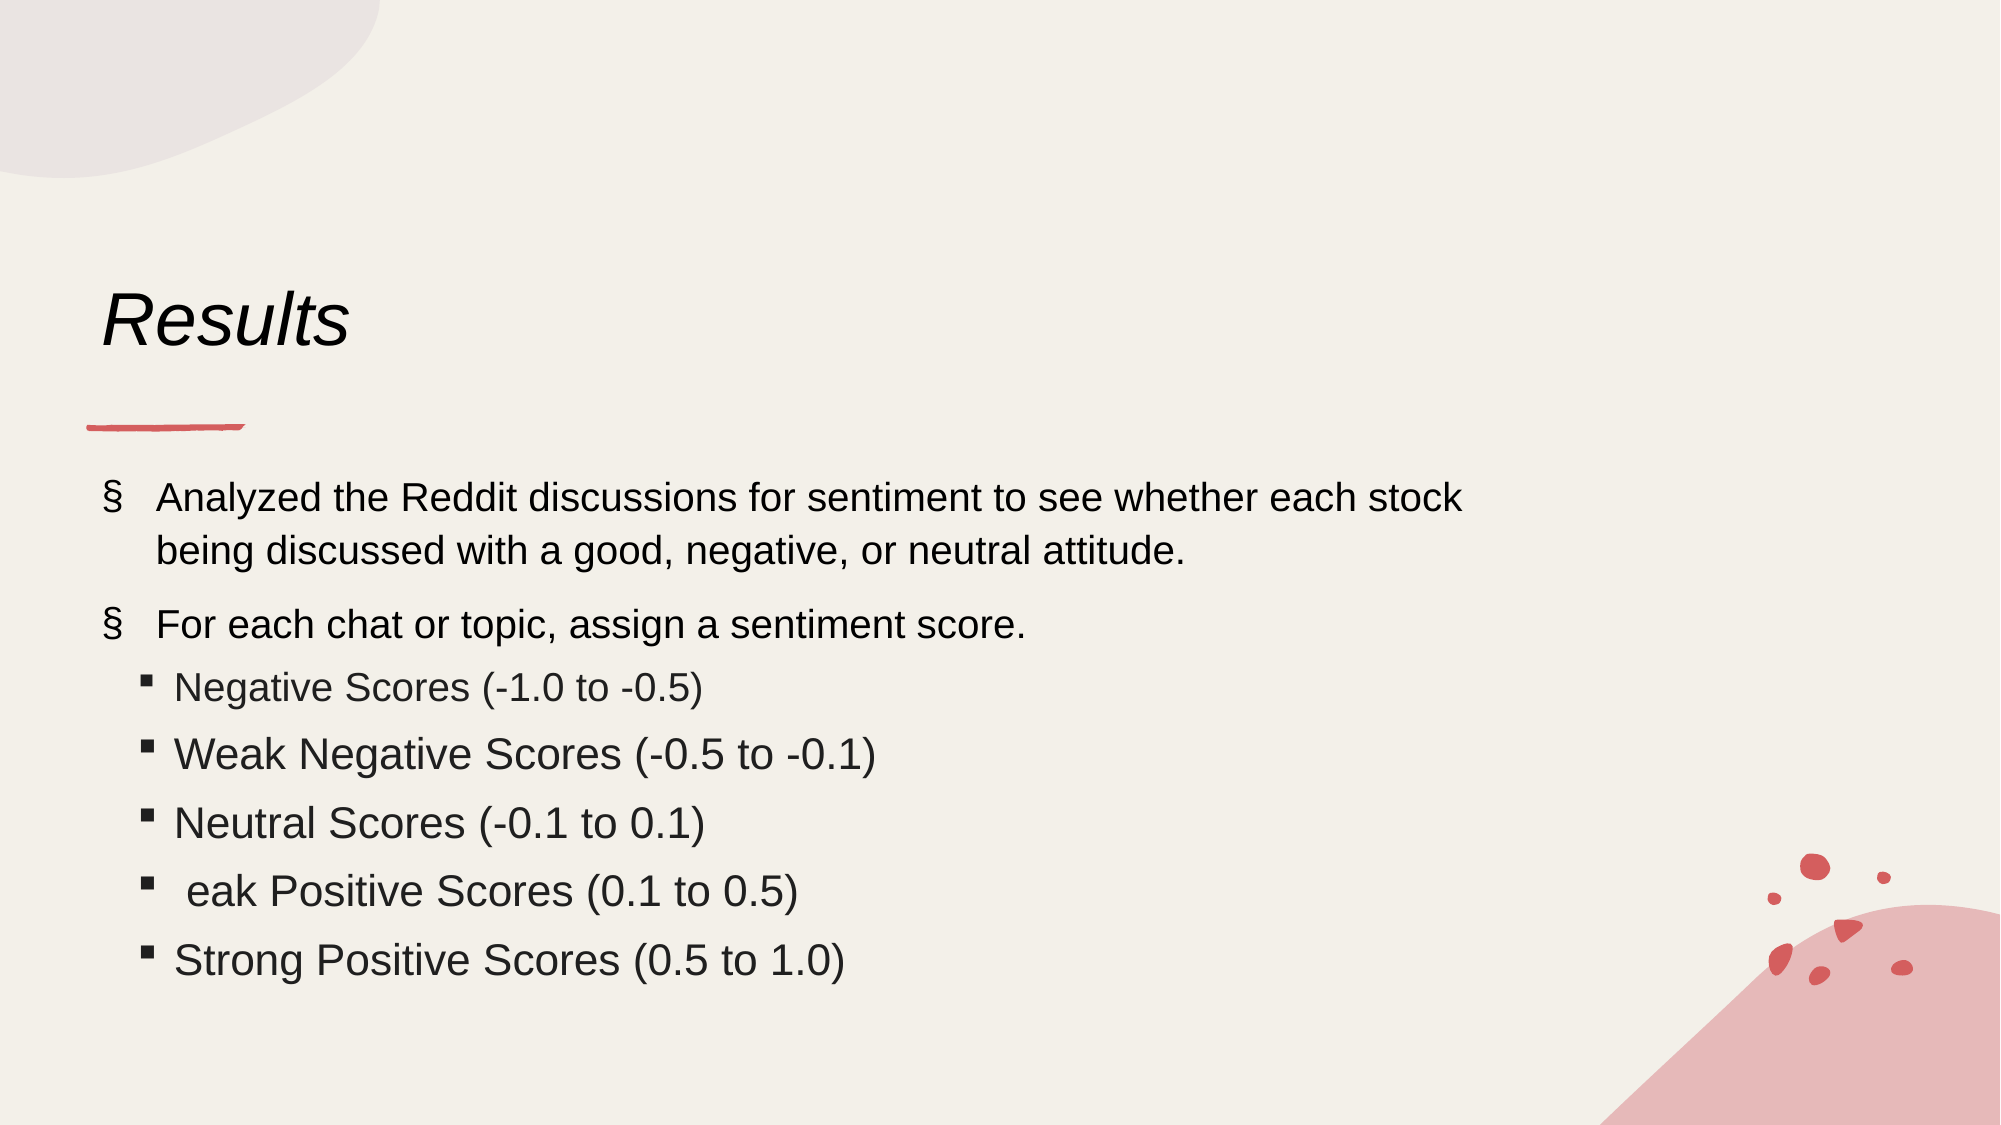

# Results

Analyzed the Reddit discussions for sentiment to see whether each stock being discussed with a good, negative, or neutral attitude.
For each chat or topic, assign a sentiment score.
Negative Scores (-1.0 to -0.5)
Weak Negative Scores (-0.5 to -0.1)
Neutral Scores (-0.1 to 0.1)
 eak Positive Scores (0.1 to 0.5)
Strong Positive Scores (0.5 to 1.0)